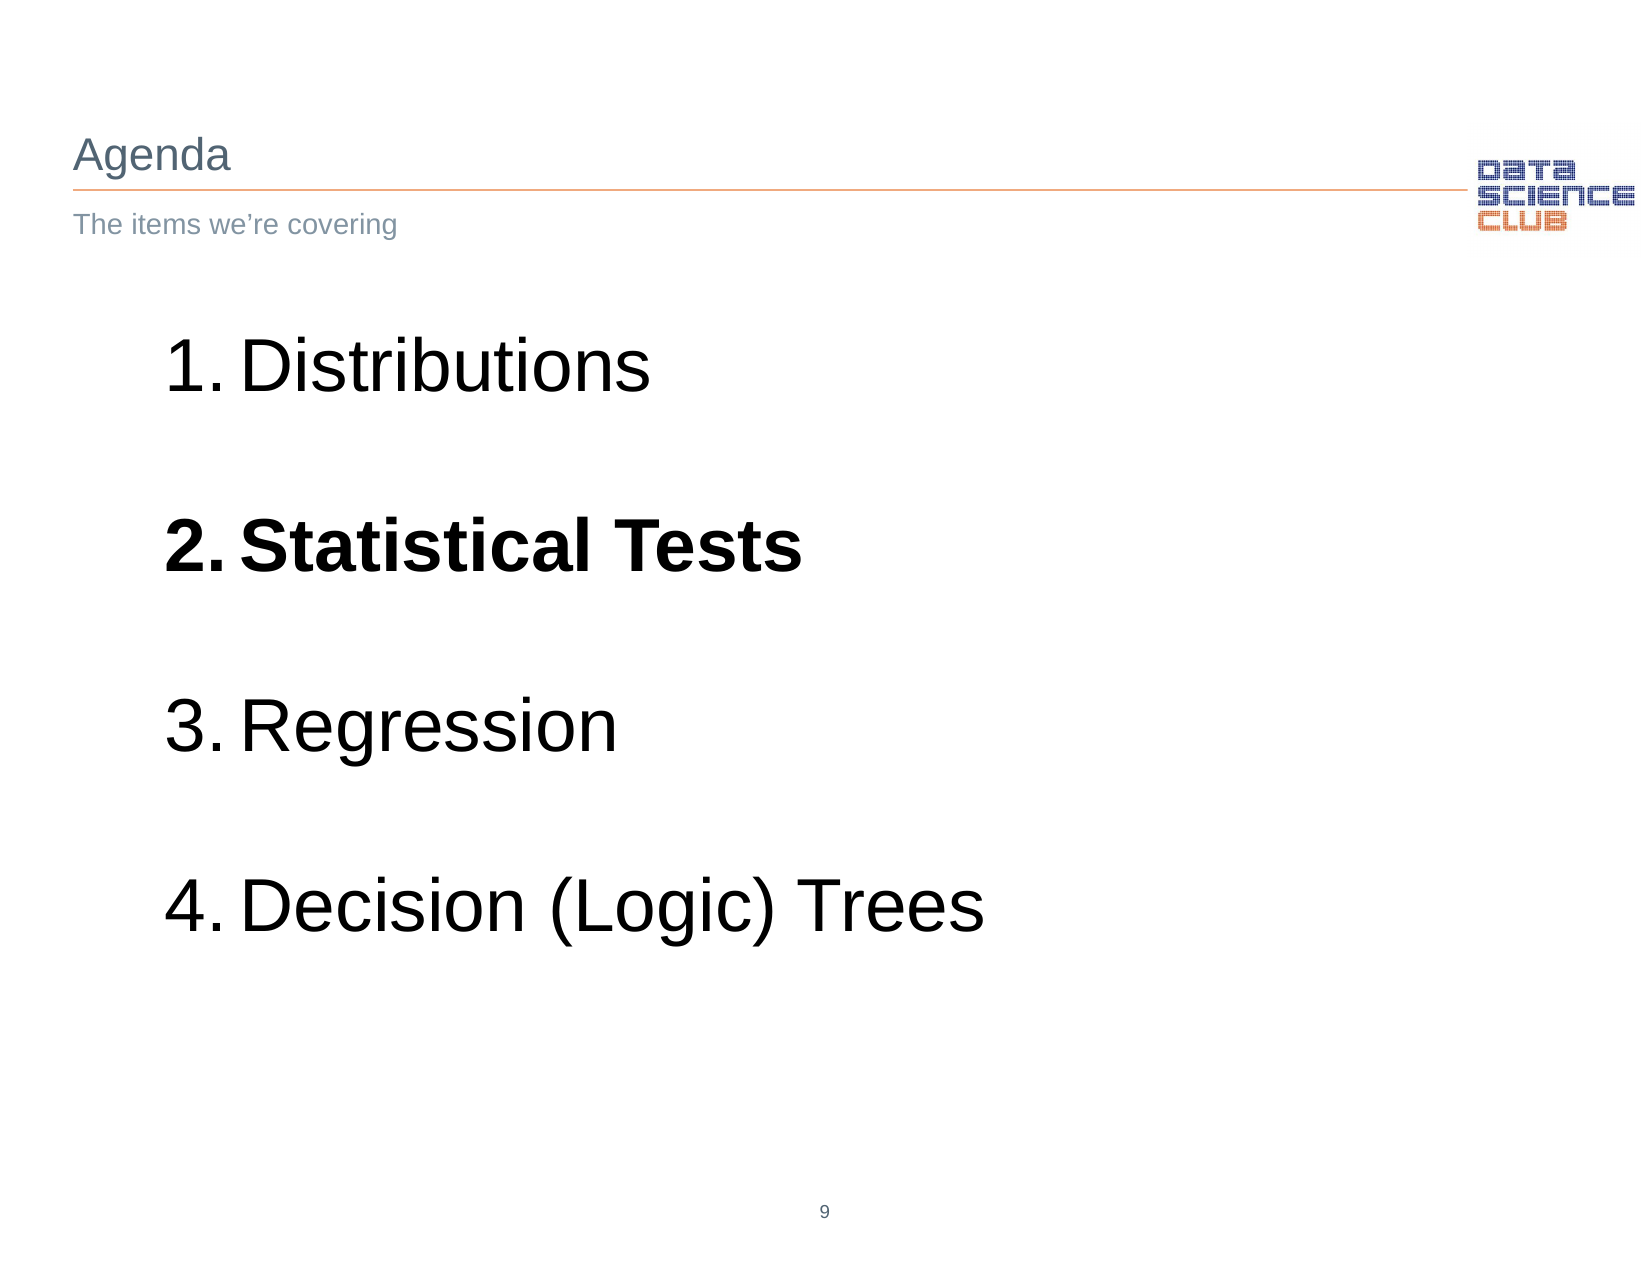

Agenda
The items we’re covering
Distributions

Statistical Tests

Regression

Decision (Logic) Trees